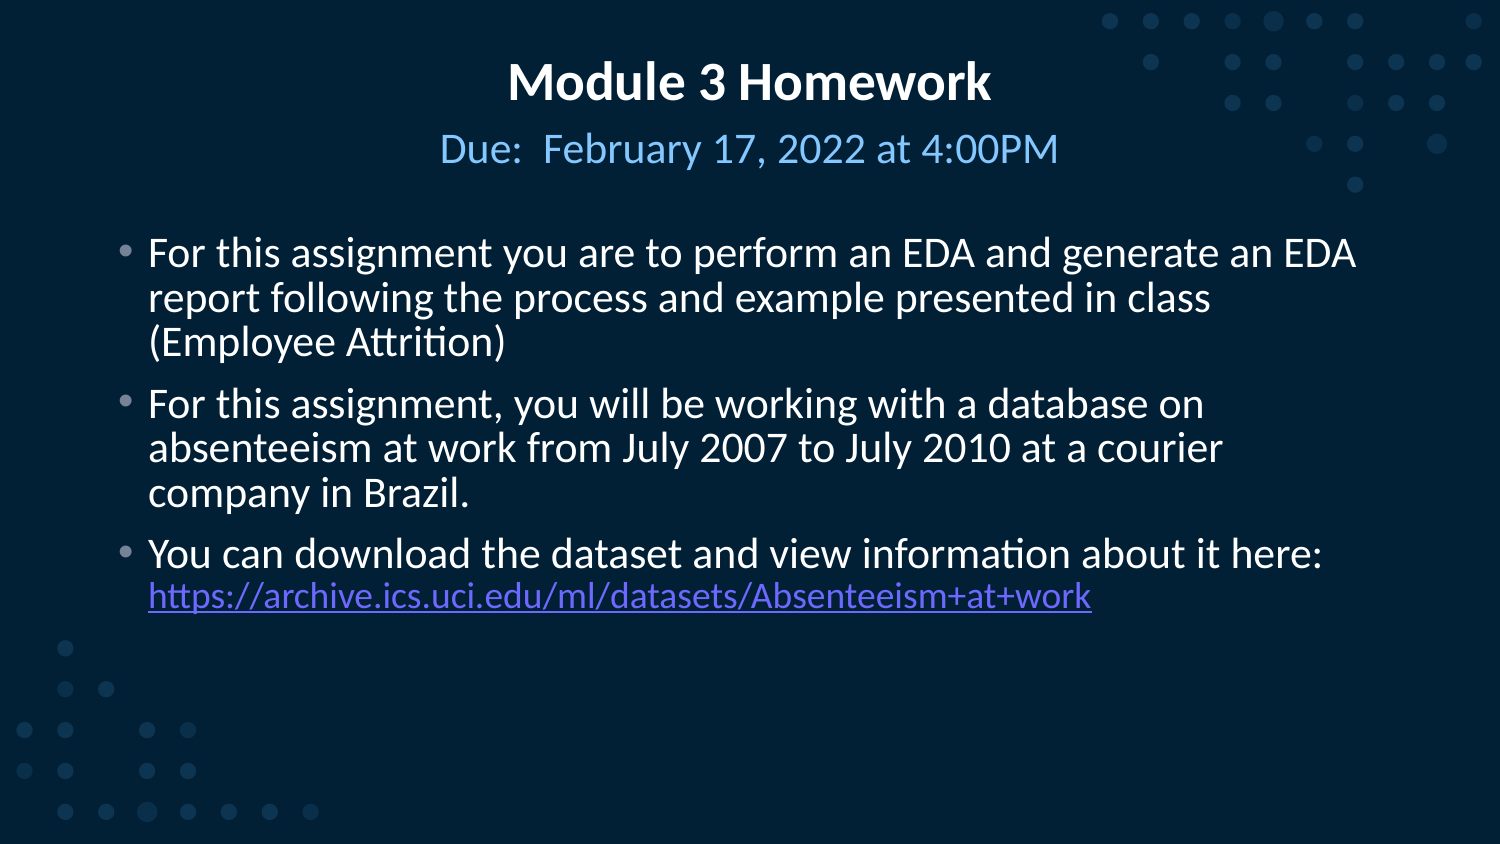

# Module 3 Homework
Due:  February 17, 2022 at 4:00PM
For this assignment you are to perform an EDA and generate an EDA report following the process and example presented in class (Employee Attrition)
For this assignment, you will be working with a database on absenteeism at work from July 2007 to July 2010 at a courier company in Brazil.
You can download the dataset and view information about it here:  https://archive.ics.uci.edu/ml/datasets/Absenteeism+at+work